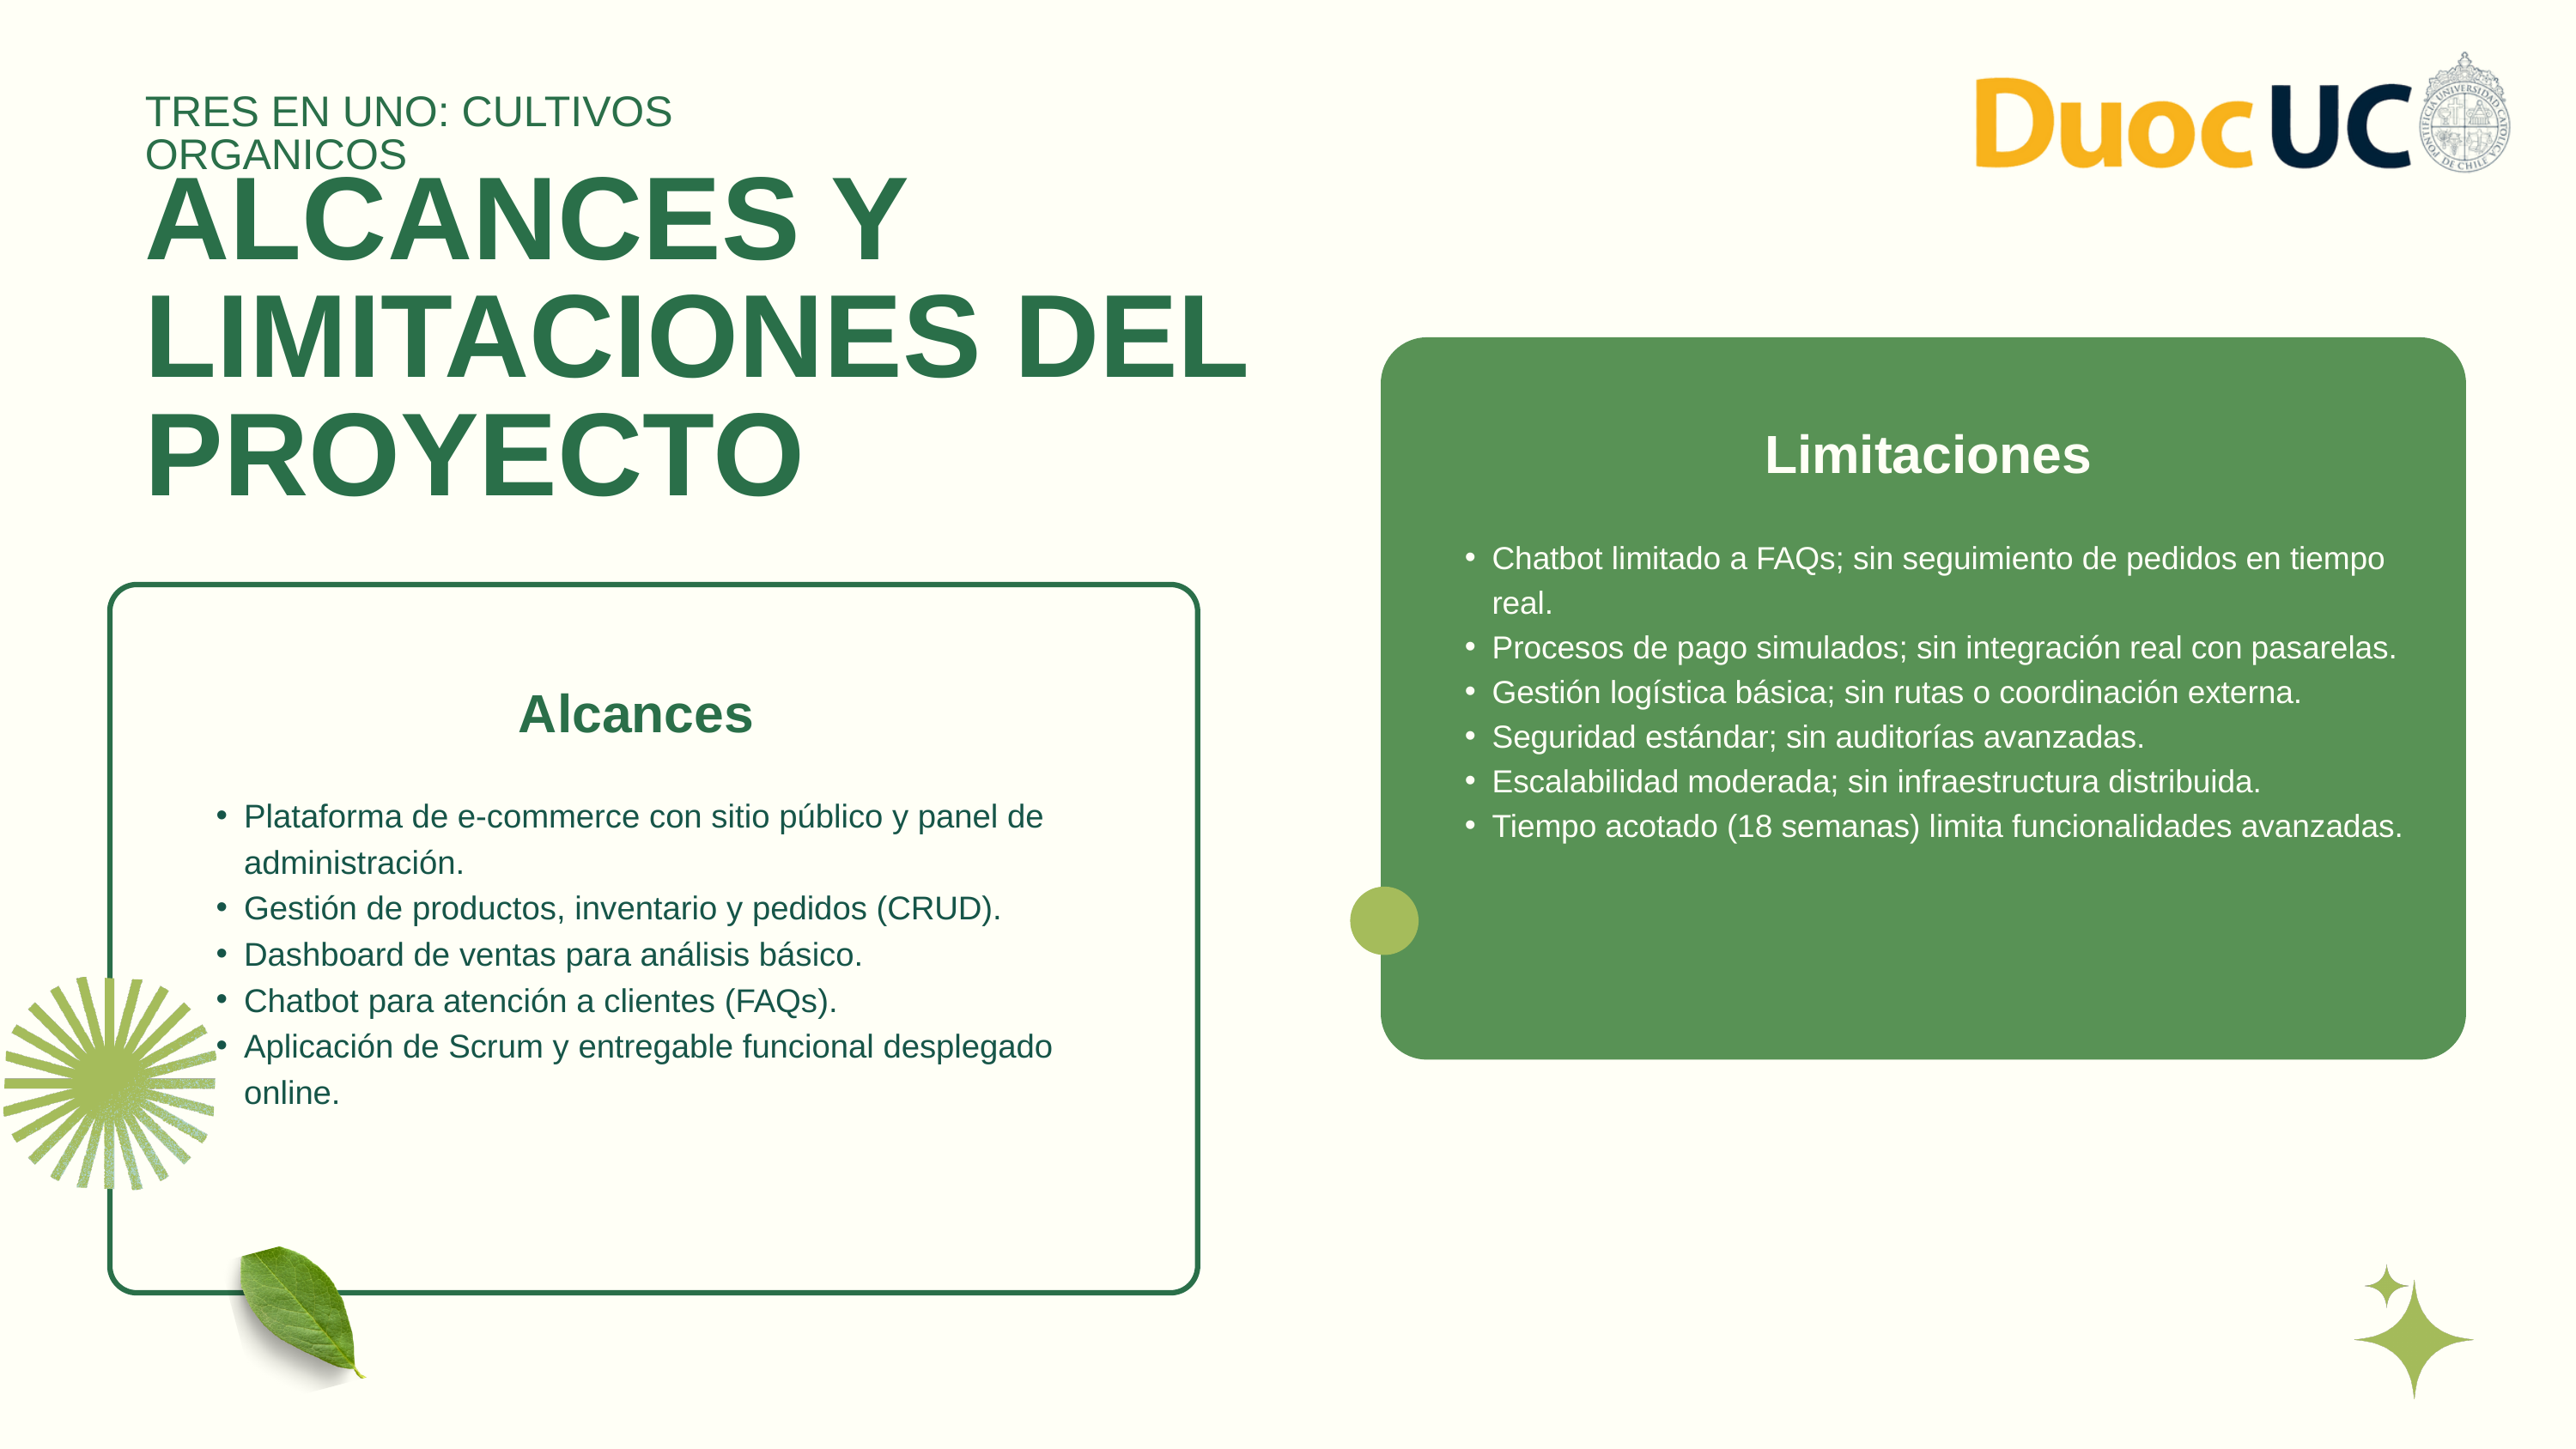

TRES EN UNO: CULTIVOS ORGANICOS
ALCANCES Y LIMITACIONES DEL PROYECTO

Limitaciones
Chatbot limitado a FAQs; sin seguimiento de pedidos en tiempo real.
Procesos de pago simulados; sin integración real con pasarelas.
Gestión logística básica; sin rutas o coordinación externa.
Seguridad estándar; sin auditorías avanzadas.
Escalabilidad moderada; sin infraestructura distribuida.
Tiempo acotado (18 semanas) limita funcionalidades avanzadas.

Alcances
Plataforma de e-commerce con sitio público y panel de administración.
Gestión de productos, inventario y pedidos (CRUD).
Dashboard de ventas para análisis básico.
Chatbot para atención a clientes (FAQs).
Aplicación de Scrum y entregable funcional desplegado online.